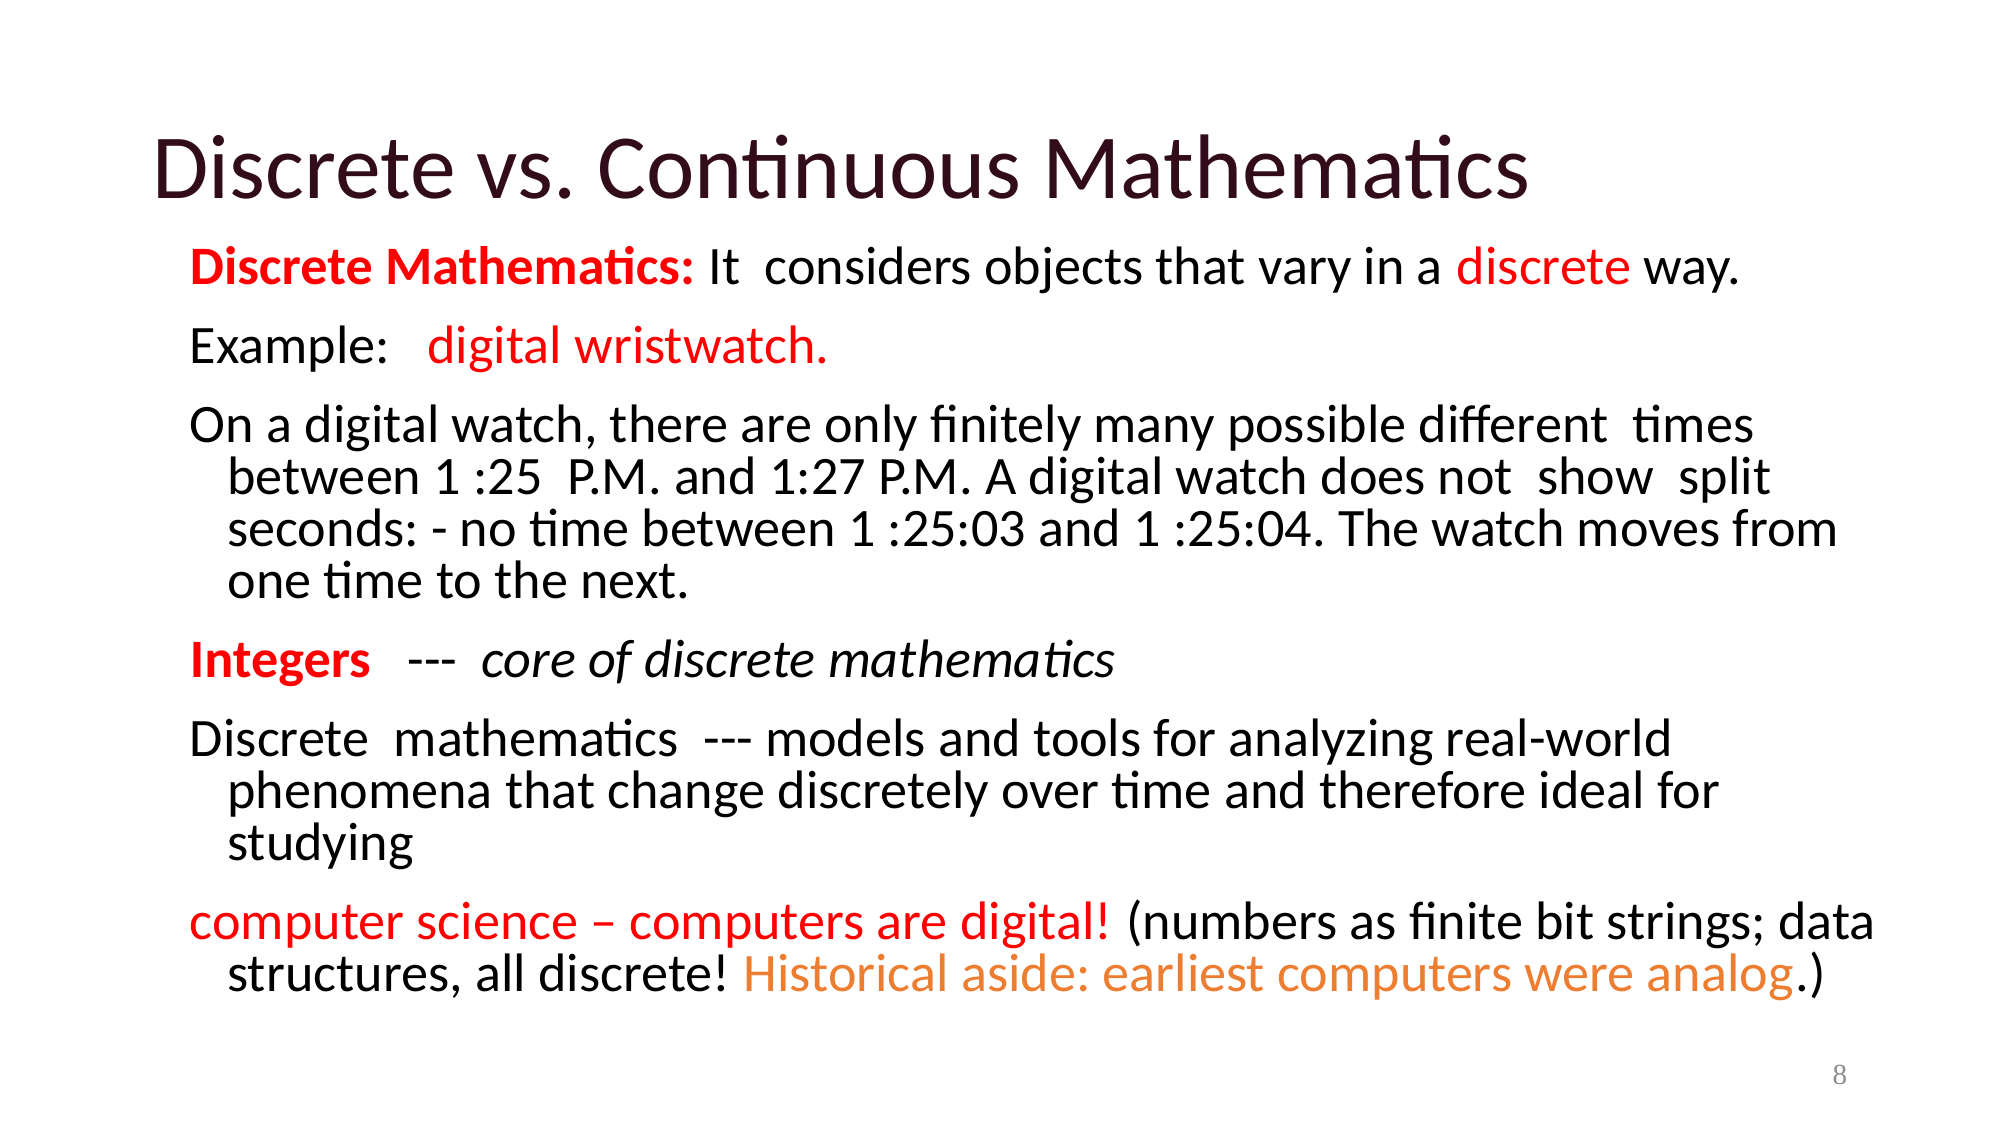

# Discrete vs. Continuous Mathematics
Discrete Mathematics: It  considers objects that vary in a discrete way.
Example:   digital wristwatch.
On a digital watch, there are only finitely many possible different  times between 1 :25  P.M. and 1:27 P.M. A digital watch does not  show  split seconds: - no time between 1 :25:03 and 1 :25:04. The watch moves from one time to the next.
Integers   ---  core of discrete mathematics
Discrete  mathematics  --- models and tools for analyzing real-world phenomena that change discretely over time and therefore ideal for studying
computer science – computers are digital! (numbers as finite bit strings; data structures, all discrete! Historical aside: earliest computers were analog.)
8